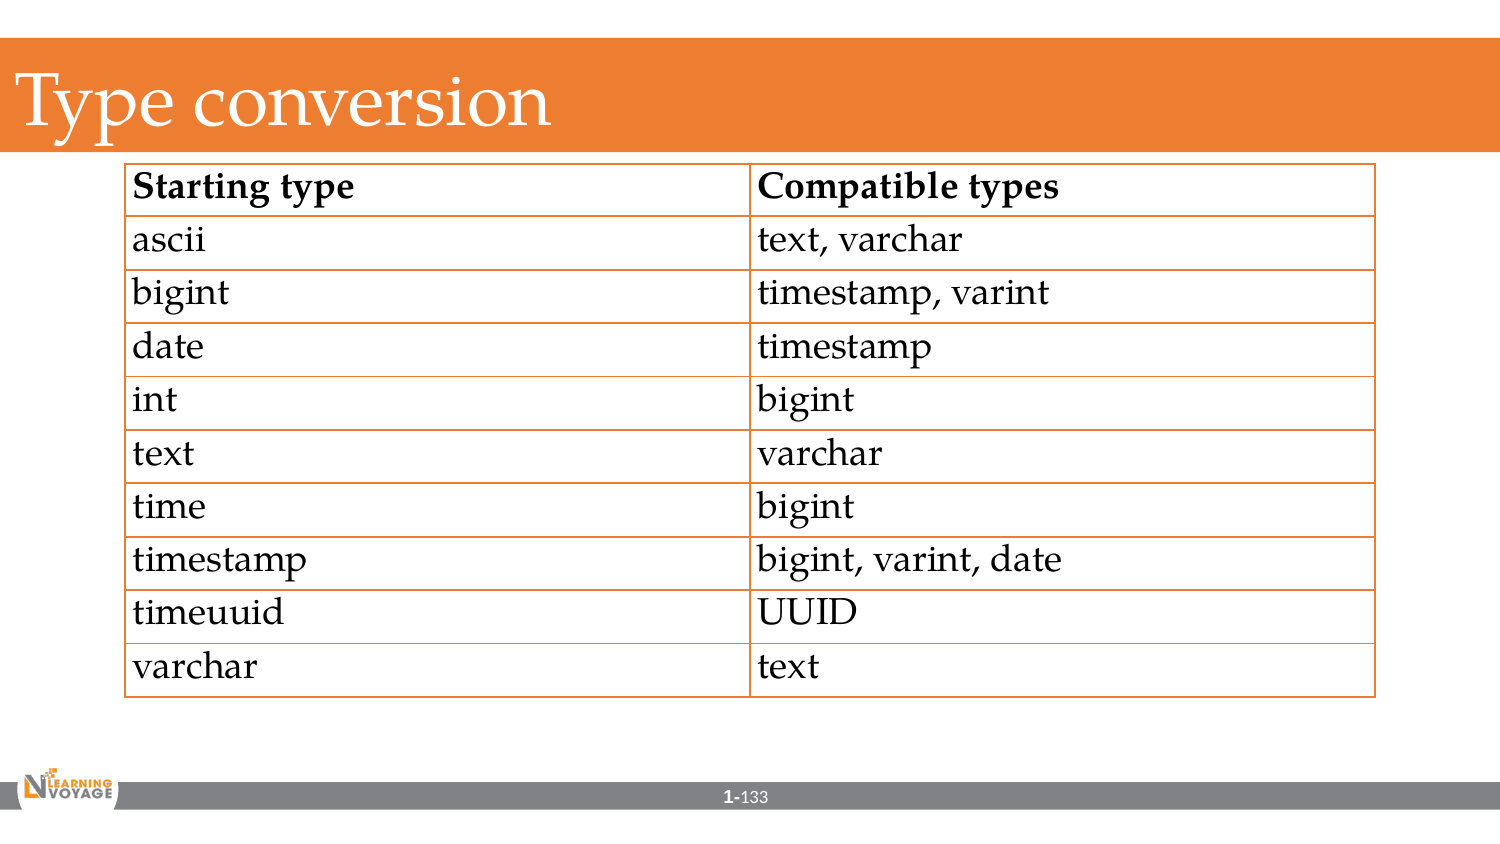

Type conversion
| Starting type | Compatible types |
| --- | --- |
| ascii | text, varchar |
| bigint | timestamp, varint |
| date | timestamp |
| int | bigint |
| text | varchar |
| time | bigint |
| timestamp | bigint, varint, date |
| timeuuid | UUID |
| varchar | text |
1-133